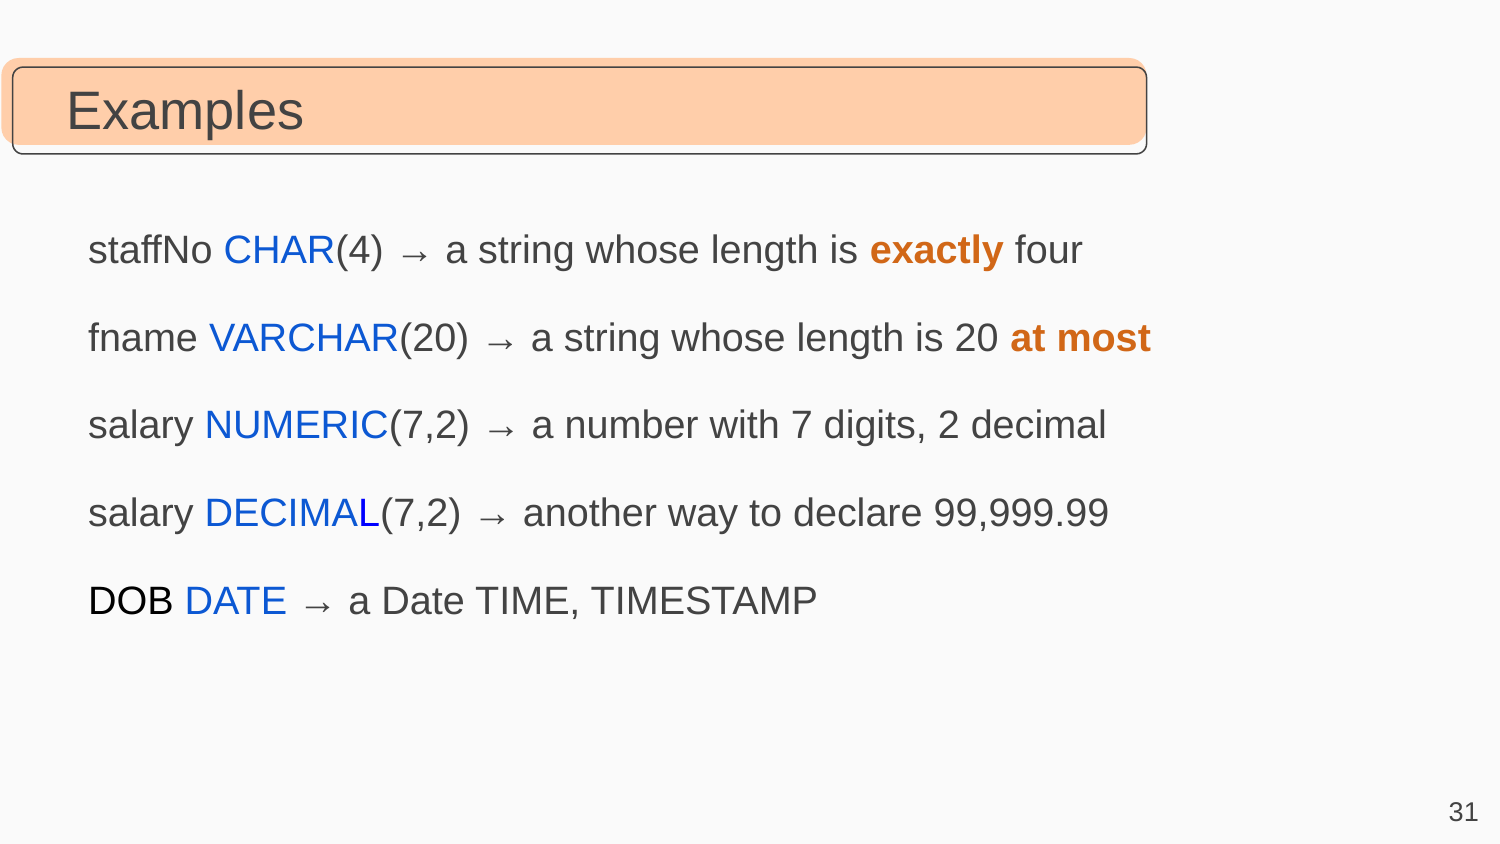

Examples
  staffNo CHAR(4) → a string whose length is exactly four
  fname VARCHAR(20) → a string whose length is 20 at most
  salary NUMERIC(7,2) → a number with 7 digits, 2 decimal
  salary DECIMAL(7,2) → another way to declare 99,999.99
  DOB DATE → a Date TIME, TIMESTAMP

31